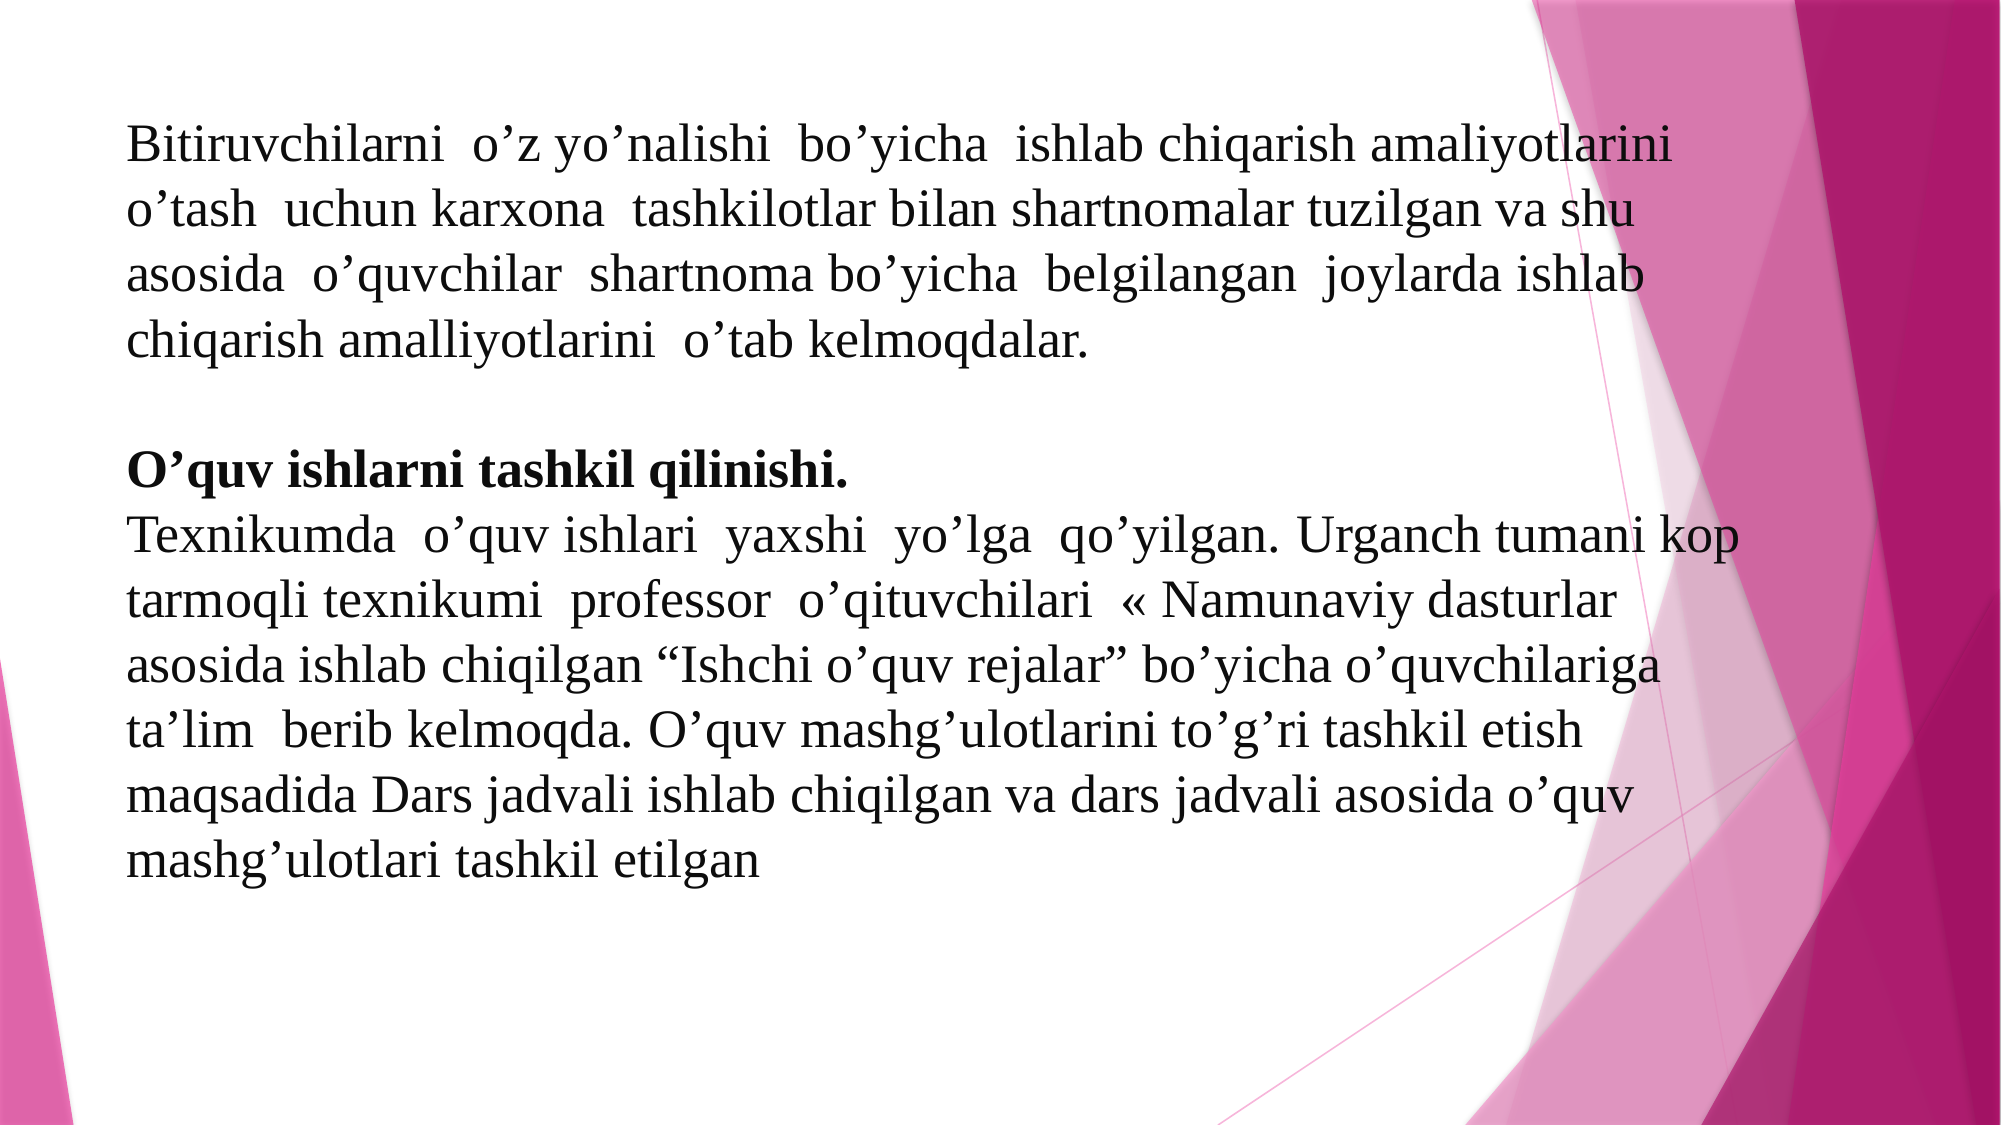

# Bitiruvchilarni  o’z yo’nalishi  bo’yicha  ishlab chiqarish amaliyotlarini  o’tash  uchun karxona  tashkilotlar bilan shartnomalar tuzilgan va shu asosida  o’quvchilar  shartnoma bo’yicha  belgilangan  joylarda ishlab chiqarish amalliyotlarini  o’tab kelmoqdalar. O’quv ishlarni tashkil qilinishi. Texnikumda  o’quv ishlari  yaxshi  yo’lga  qo’yilgan. Urganch tumani kop tarmoqli texnikumi  professor  o’qituvchilari  « Namunaviy dasturlar asosida ishlab chiqilgan “Ishchi o’quv rejalar” bo’yicha o’quvchilariga   ta’lim  berib kelmoqda. O’quv mashg’ulotlarini to’g’ri tashkil etish maqsadida Dars jadvali ishlab chiqilgan va dars jadvali asosida o’quv mashg’ulotlari tashkil etilgan